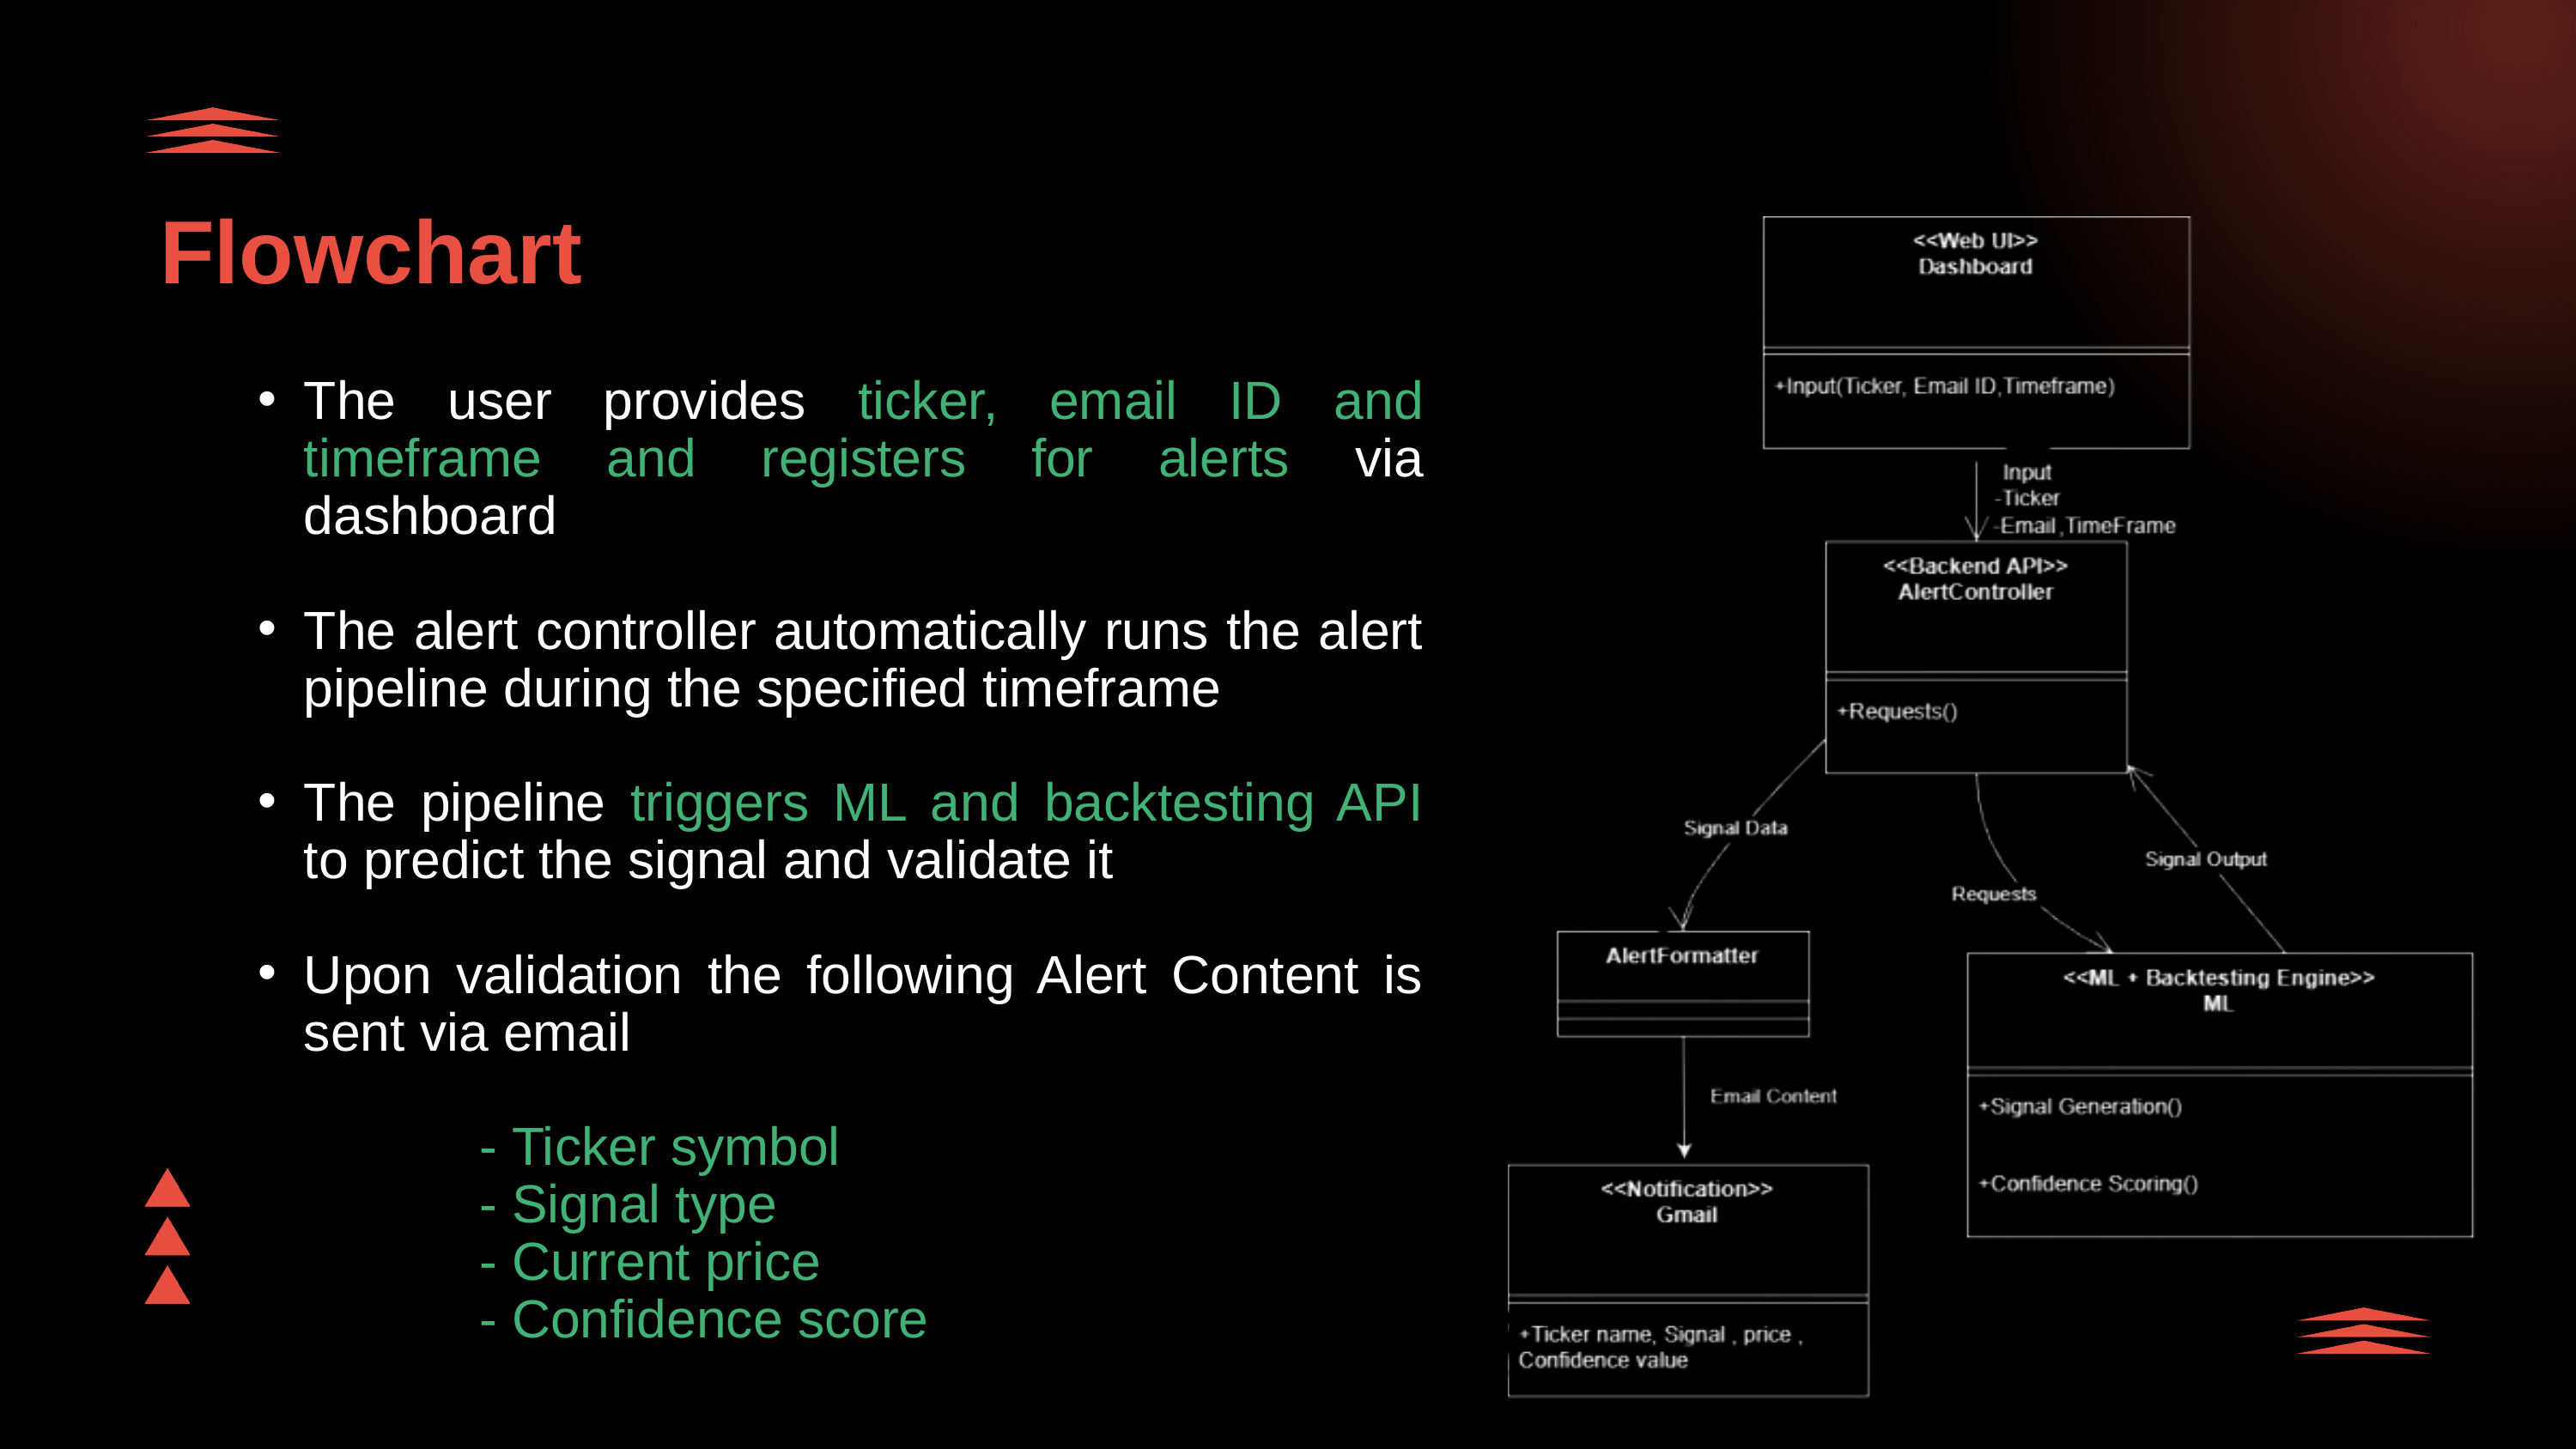

Flowchart

The user provides ticker, email ID and timeframe and registers for alerts via dashboard

The alert controller automatically runs the alert pipeline during the specified timeframe

The pipeline triggers ML and backtesting API to predict the signal and validate it

Upon validation the following Alert Content is sent via email

                  - Ticker symbol
                  - Signal type
                  - Current price
                  - Confidence score